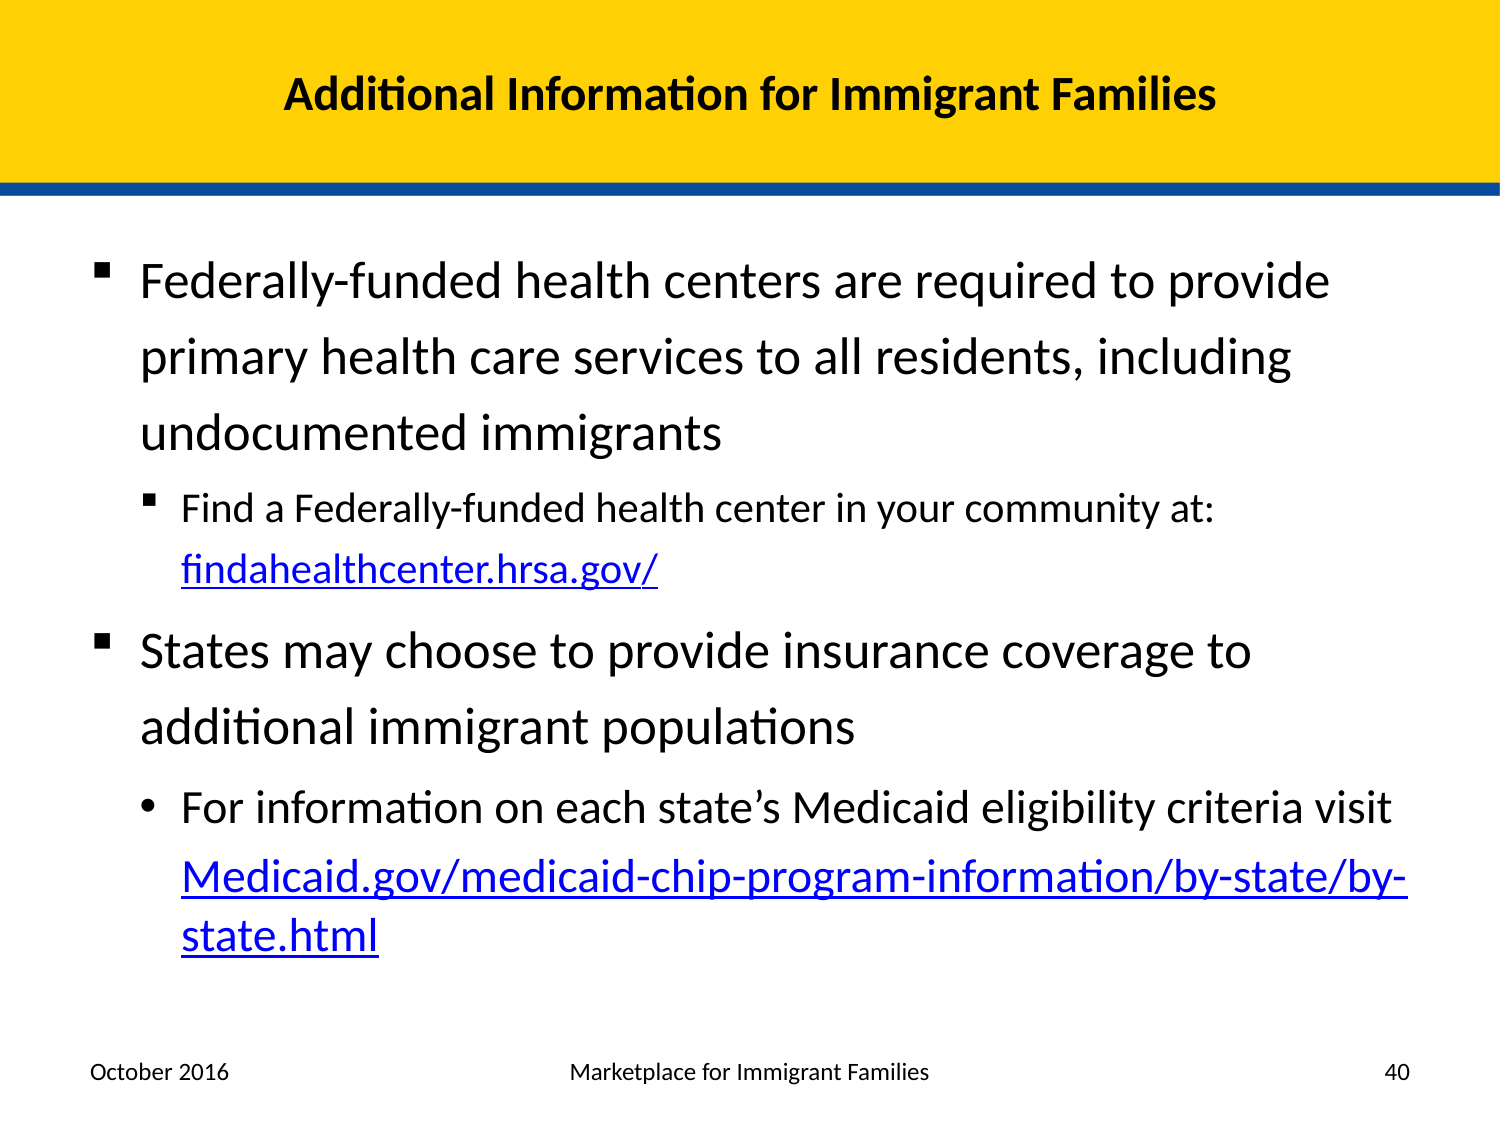

# Additional Information for Immigrant Families
Federally-funded health centers are required to provide primary health care services to all residents, including undocumented immigrants
Find a Federally-funded health center in your community at: findahealthcenter.hrsa.gov/
States may choose to provide insurance coverage to additional immigrant populations
For information on each state’s Medicaid eligibility criteria visit Medicaid.gov/medicaid-chip-program-information/by-state/by-state.html

October 2016
Marketplace for Immigrant Families
40